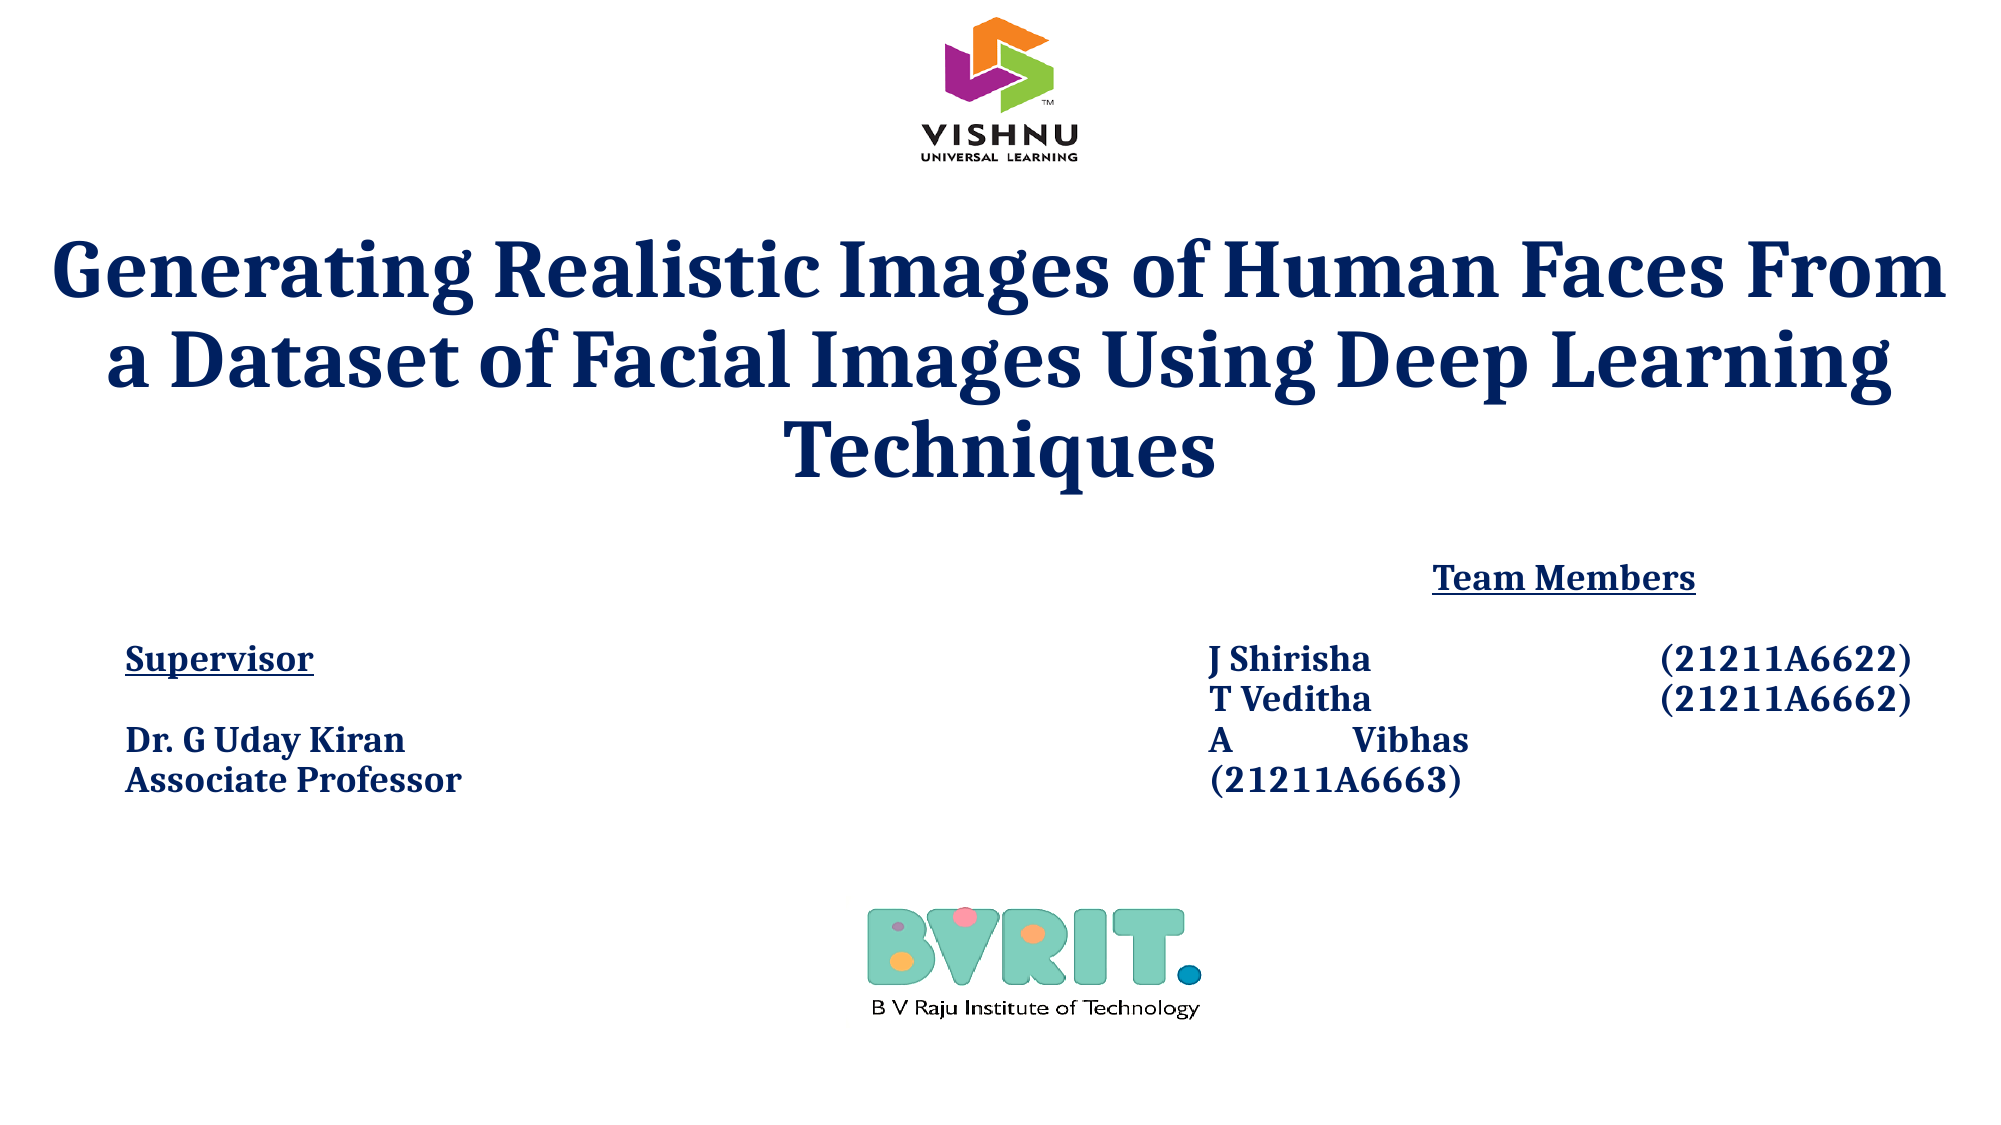

# Generating Realistic Images of Human Faces From a Dataset of Facial Images Using Deep Learning Techniques
Supervisor

Dr. G Uday Kiran
Associate Professor
Team Members

J Shirisha		(21211A6622)
T Veditha	 	(21211A6662)
A Vibhas			(21211A6663)